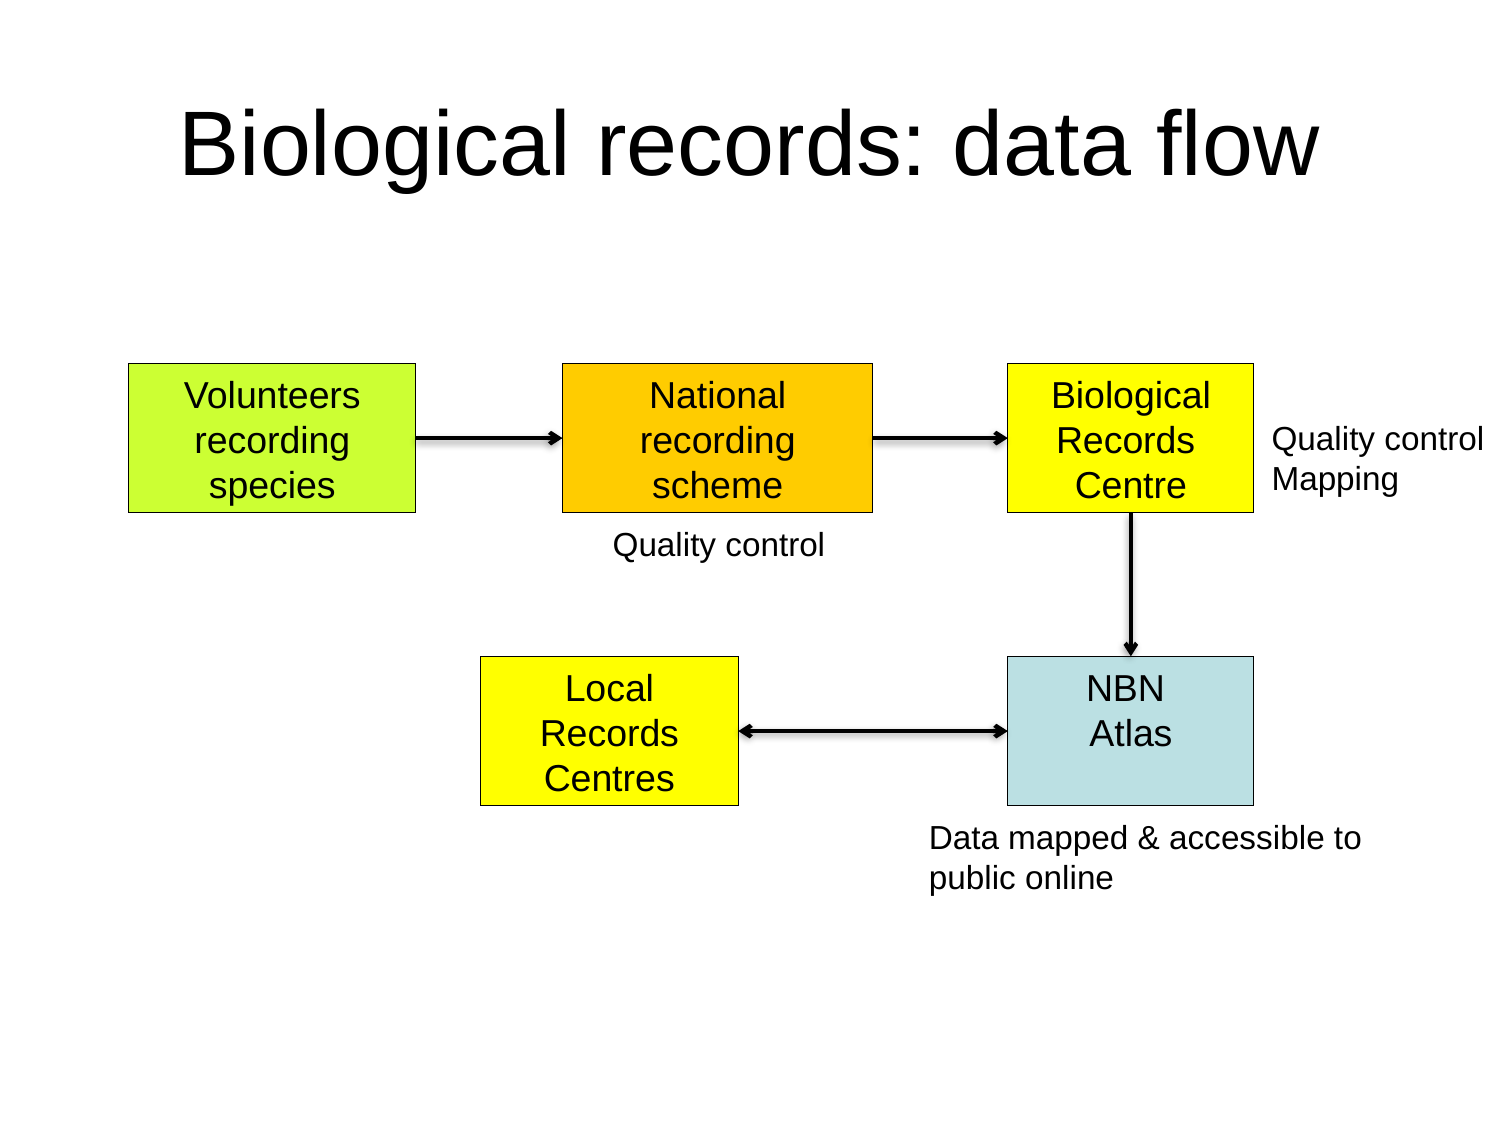

# Biological records: data flow
Volunteers recording species
National recording scheme
Biological Records
Centre
Quality control
Mapping
Quality control
Local Records Centres
NBN
Atlas

Data mapped & accessible to
public online